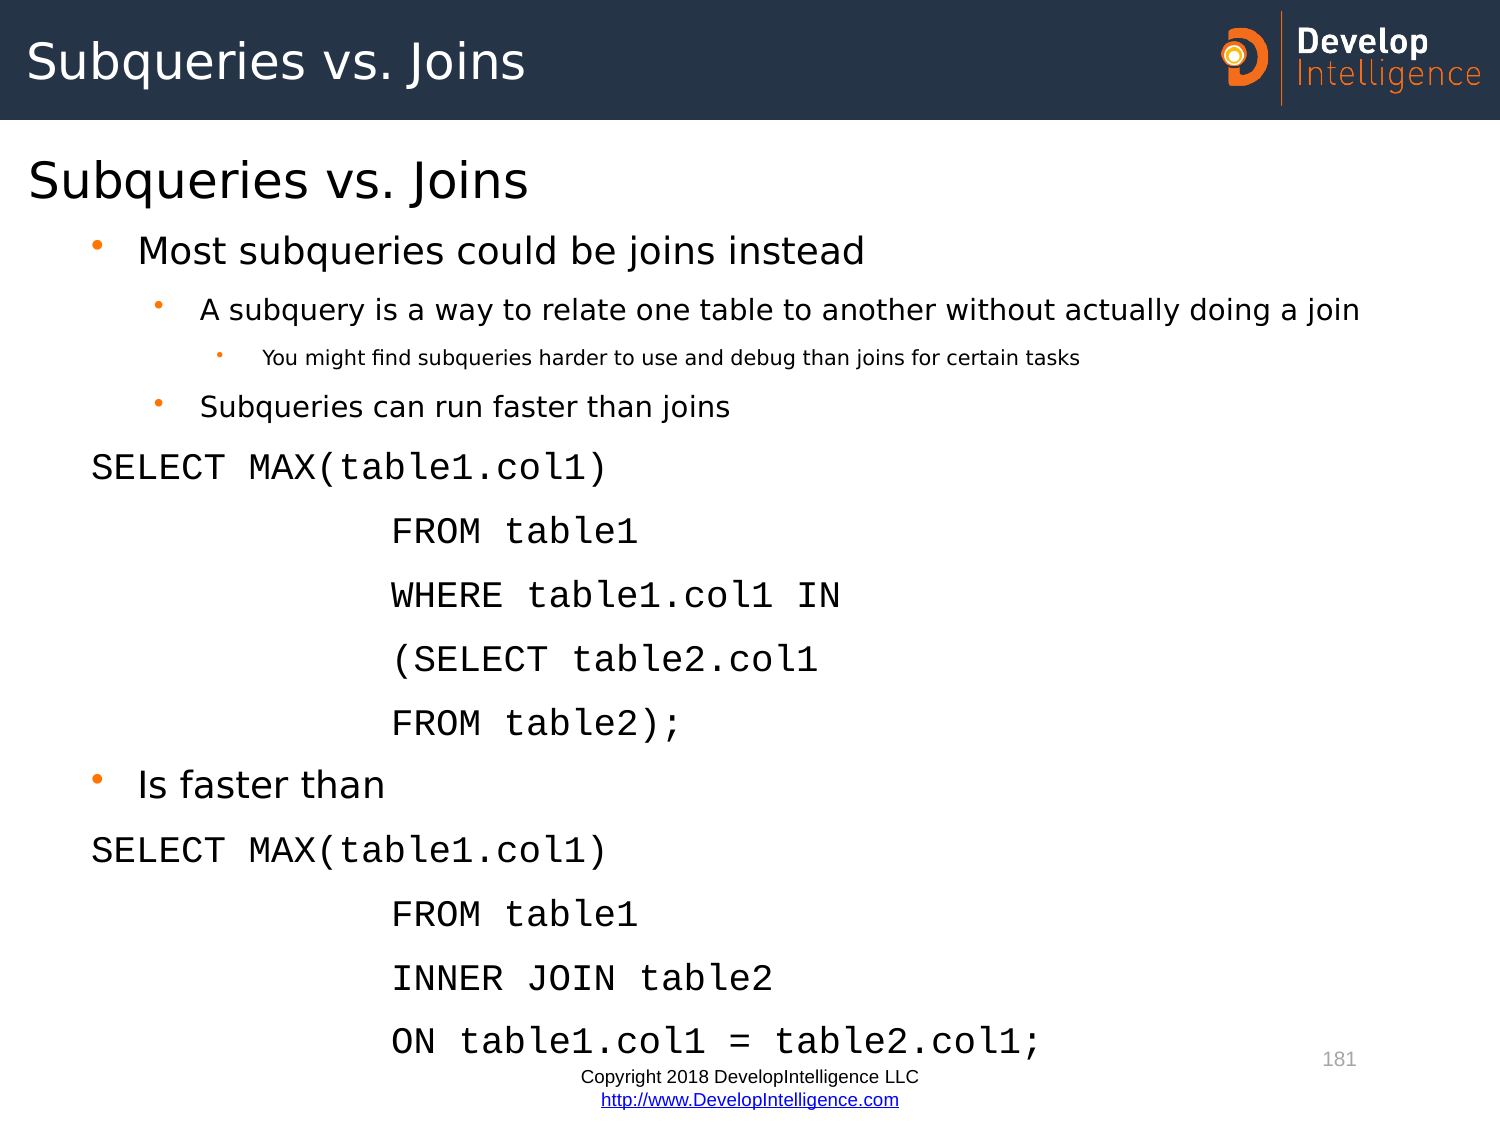

# Subqueries vs. Joins
Subqueries vs. Joins
Most subqueries could be joins instead
A subquery is a way to relate one table to another without actually doing a join
You might find subqueries harder to use and debug than joins for certain tasks
Subqueries can run faster than joins
SELECT MAX(table1.col1)
		FROM table1
		WHERE table1.col1 IN
		(SELECT table2.col1
		FROM table2);
Is faster than
SELECT MAX(table1.col1)
		FROM table1
		INNER JOIN table2
		ON table1.col1 = table2.col1;

181